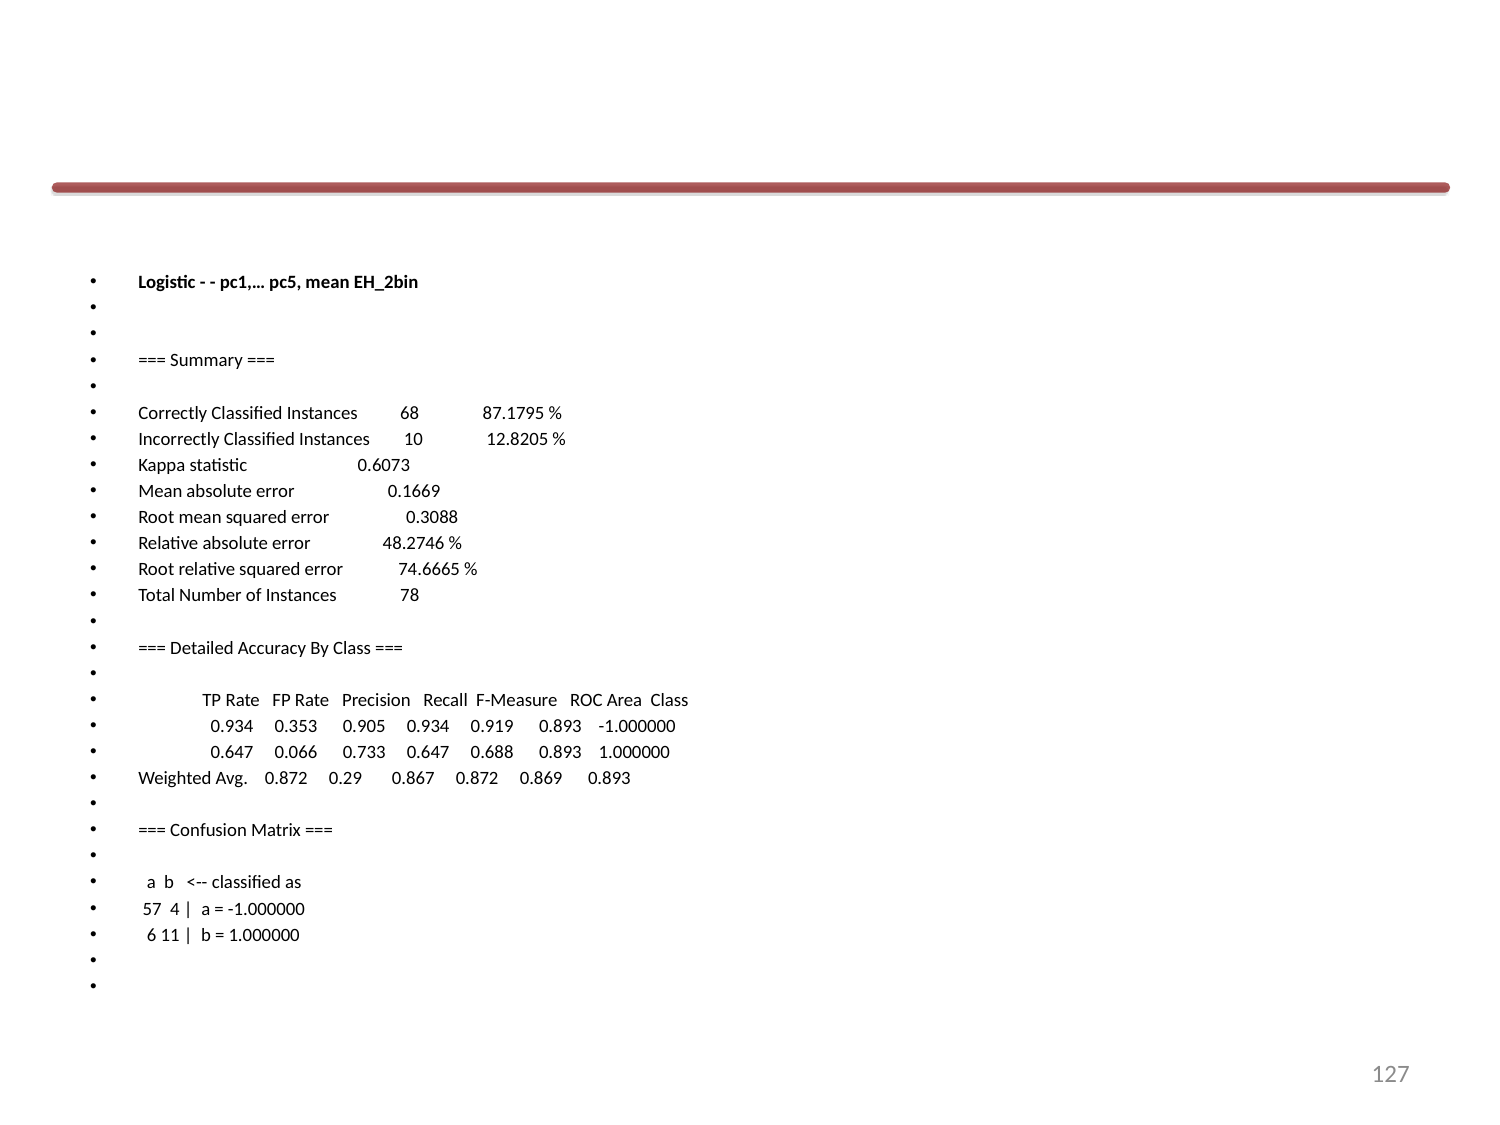

#
Logistic - - pc1,… pc5, mean EH_2bin

=== Summary ===

Correctly Classified Instances          68               87.1795 %
Incorrectly Classified Instances        10               12.8205 %
Kappa statistic                          0.6073
Mean absolute error                      0.1669
Root mean squared error                  0.3088
Relative absolute error                 48.2746 %
Root relative squared error             74.6665 %
Total Number of Instances               78

=== Detailed Accuracy By Class ===

               TP Rate   FP Rate   Precision   Recall  F-Measure   ROC Area  Class
                 0.934     0.353      0.905     0.934     0.919      0.893    -1.000000
                 0.647     0.066      0.733     0.647     0.688      0.893    1.000000
Weighted Avg.    0.872     0.29       0.867     0.872     0.869      0.893

=== Confusion Matrix ===

  a  b   <-- classified as
 57  4 |  a = -1.000000
  6 11 |  b = 1.000000

127